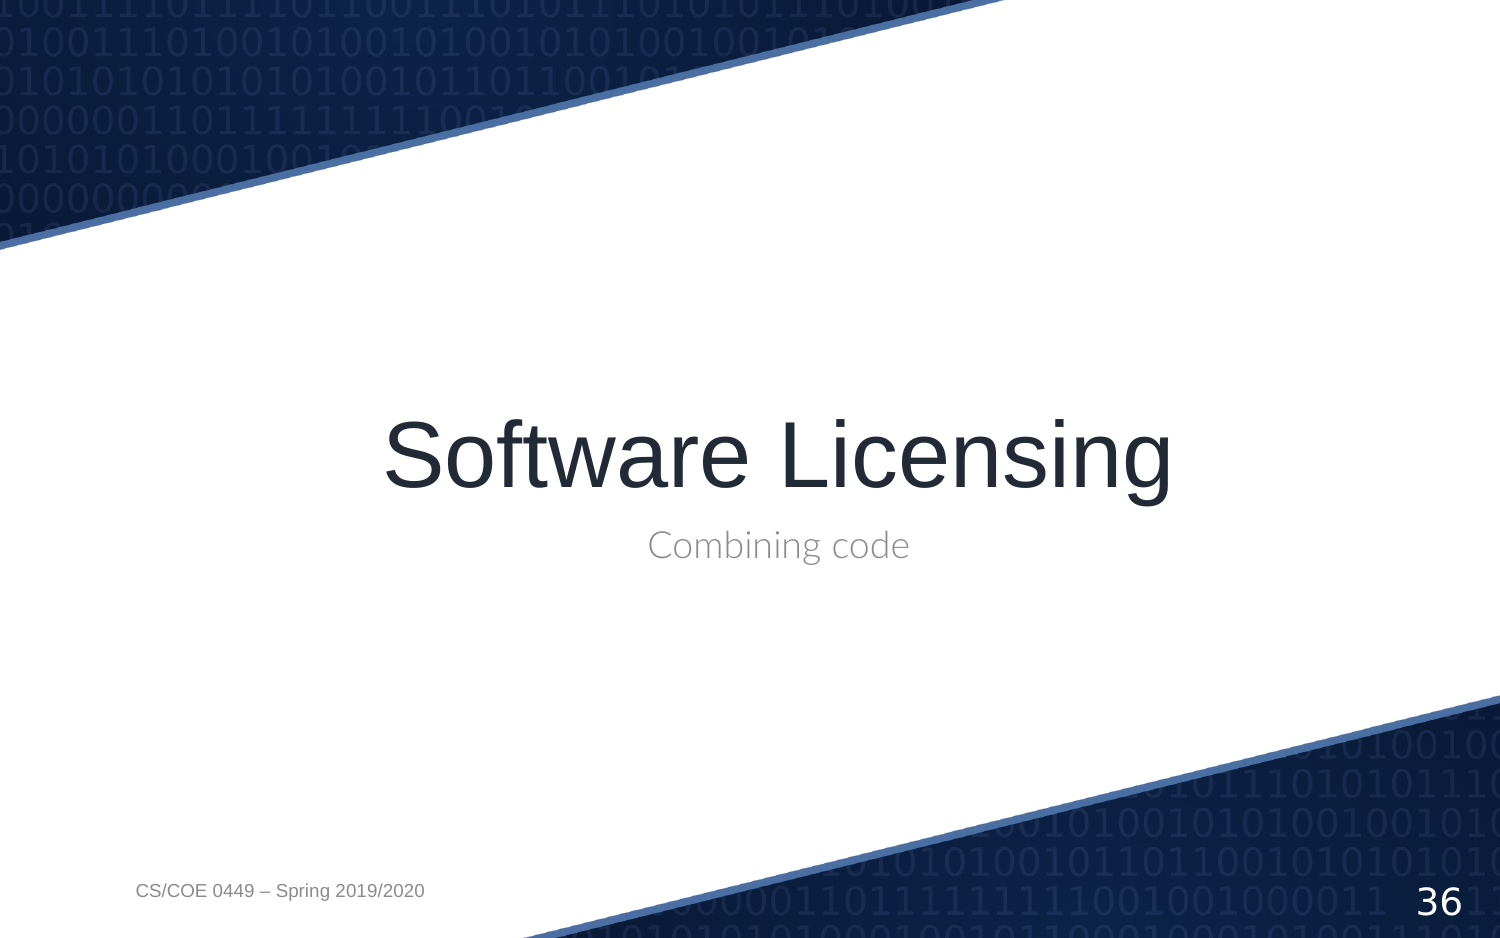

# Software Licensing
Combining code
CS/COE 0449 – Spring 2019/2020
36